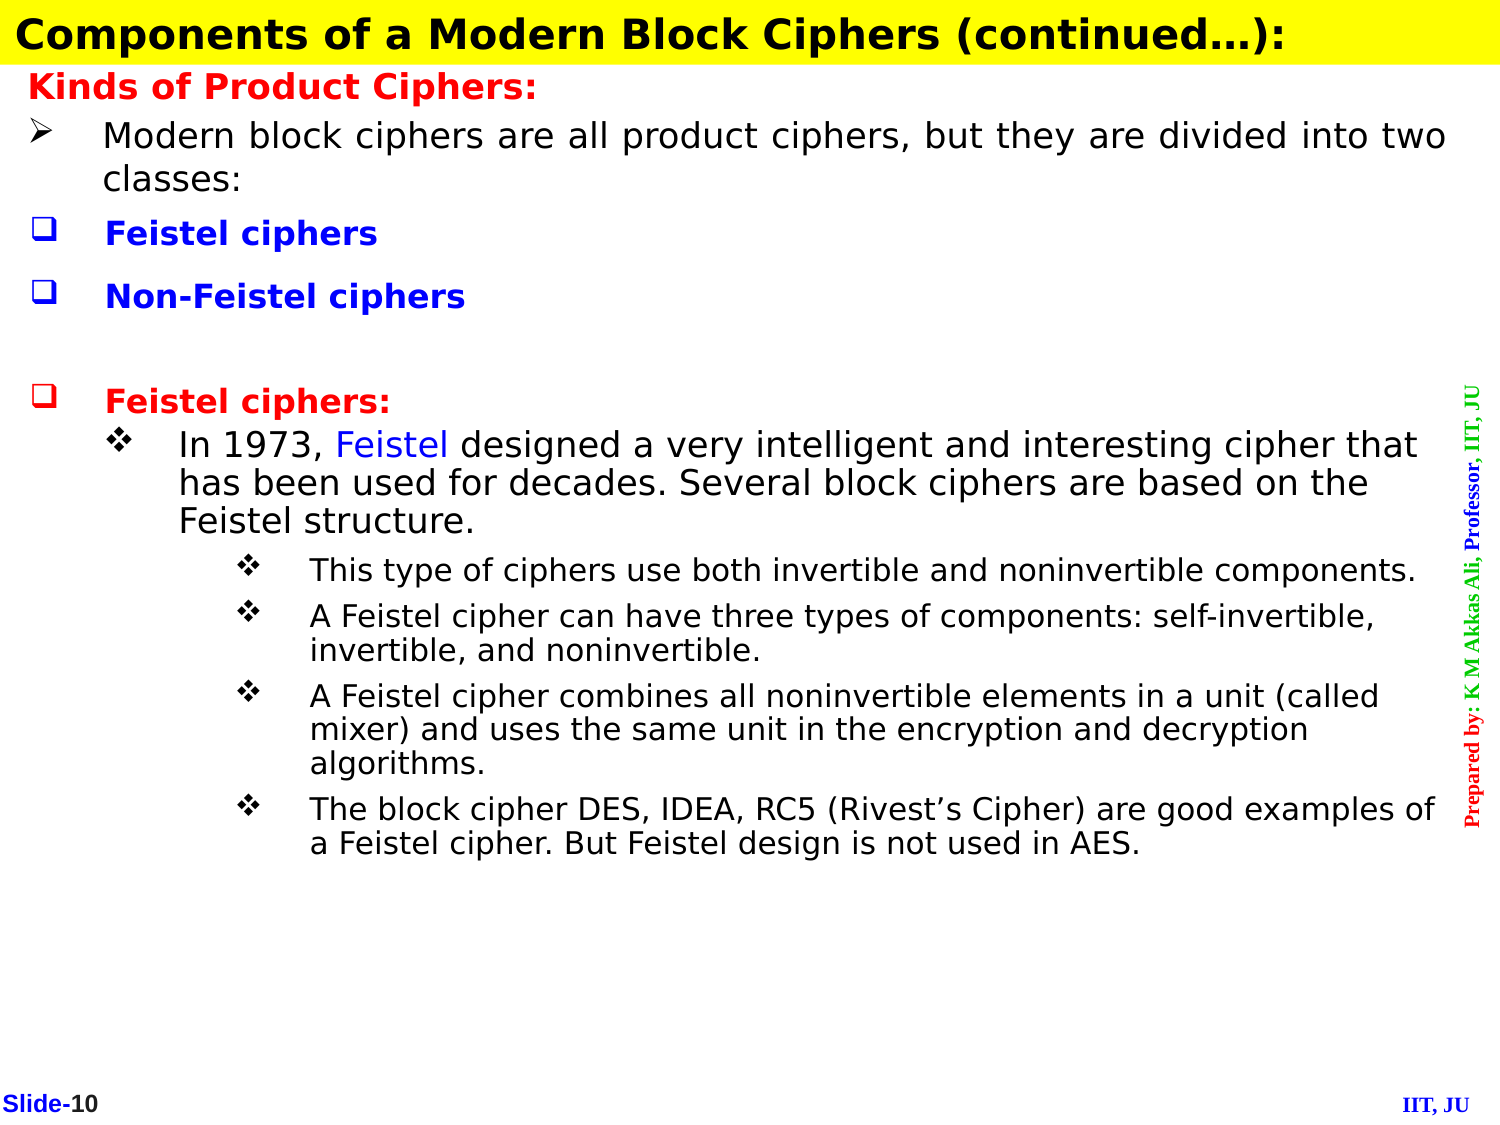

Components of a Modern Block Ciphers (continued…):
Kinds of Product Ciphers:
Modern block ciphers are all product ciphers, but they are divided into two classes:
Feistel ciphers

Non-Feistel ciphers
Feistel ciphers:
In 1973, Feistel designed a very intelligent and interesting cipher that has been used for decades. Several block ciphers are based on the Feistel structure.
This type of ciphers use both invertible and noninvertible components.
A Feistel cipher can have three types of components: self-invertible,  invertible, and noninvertible.
A Feistel cipher combines all noninvertible elements in a unit (called mixer) and uses the same unit in the encryption and decryption algorithms.
The block cipher DES, IDEA, RC5 (Rivest’s Cipher) are good examples of a Feistel cipher. But Feistel design is not used in AES.
Slide-10